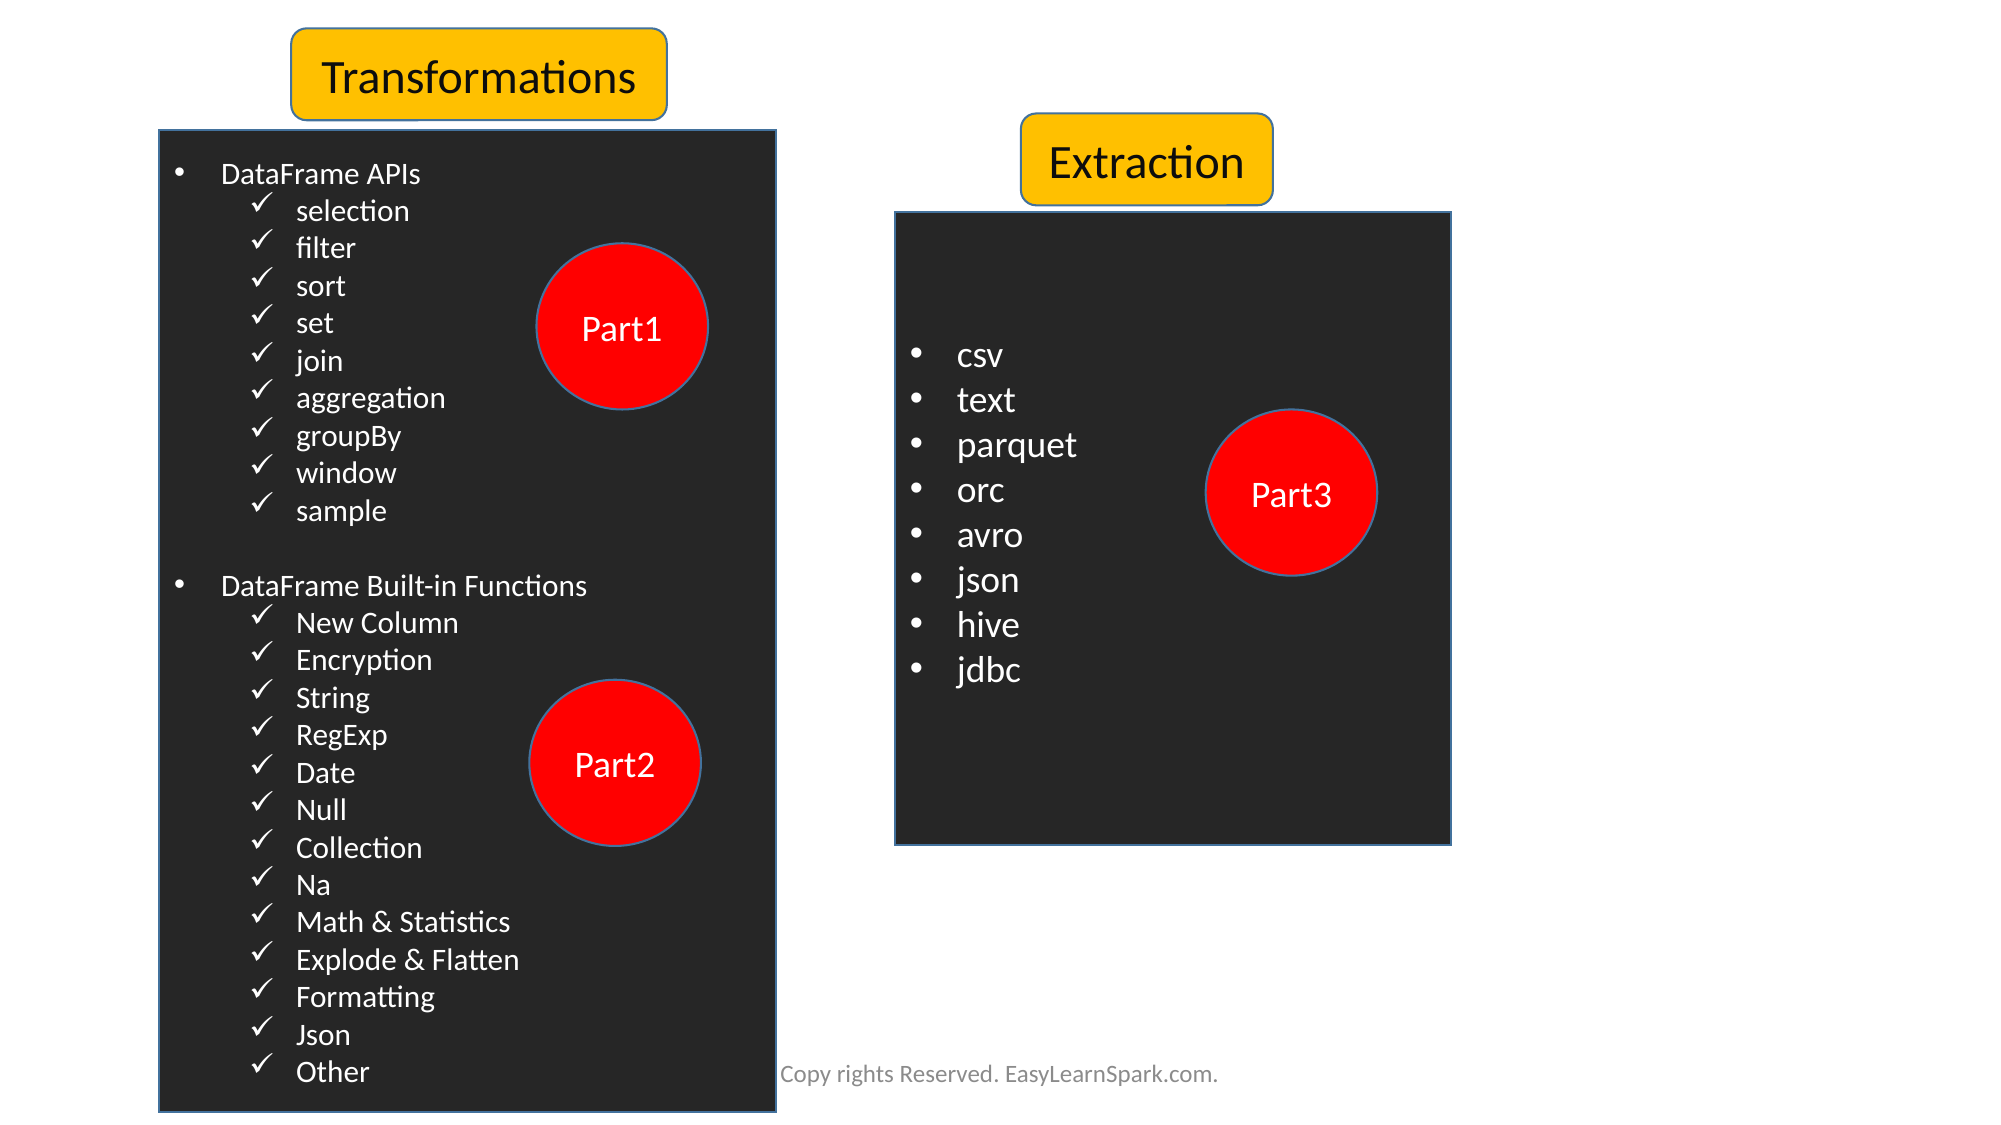

Transformations
Extraction
DataFrame APIs
selection
filter
sort
set
join
aggregation
groupBy
window
sample

DataFrame Built-in Functions
New Column
Encryption
String
RegExp
Date
Null
Collection
Na
Math & Statistics
Explode & Flatten
Formatting
Json
Other
csv
text
parquet
orc
avro
json
hive
jdbc

Part1
Part3
Part2
Copy rights Reserved. EasyLearnSpark.com.